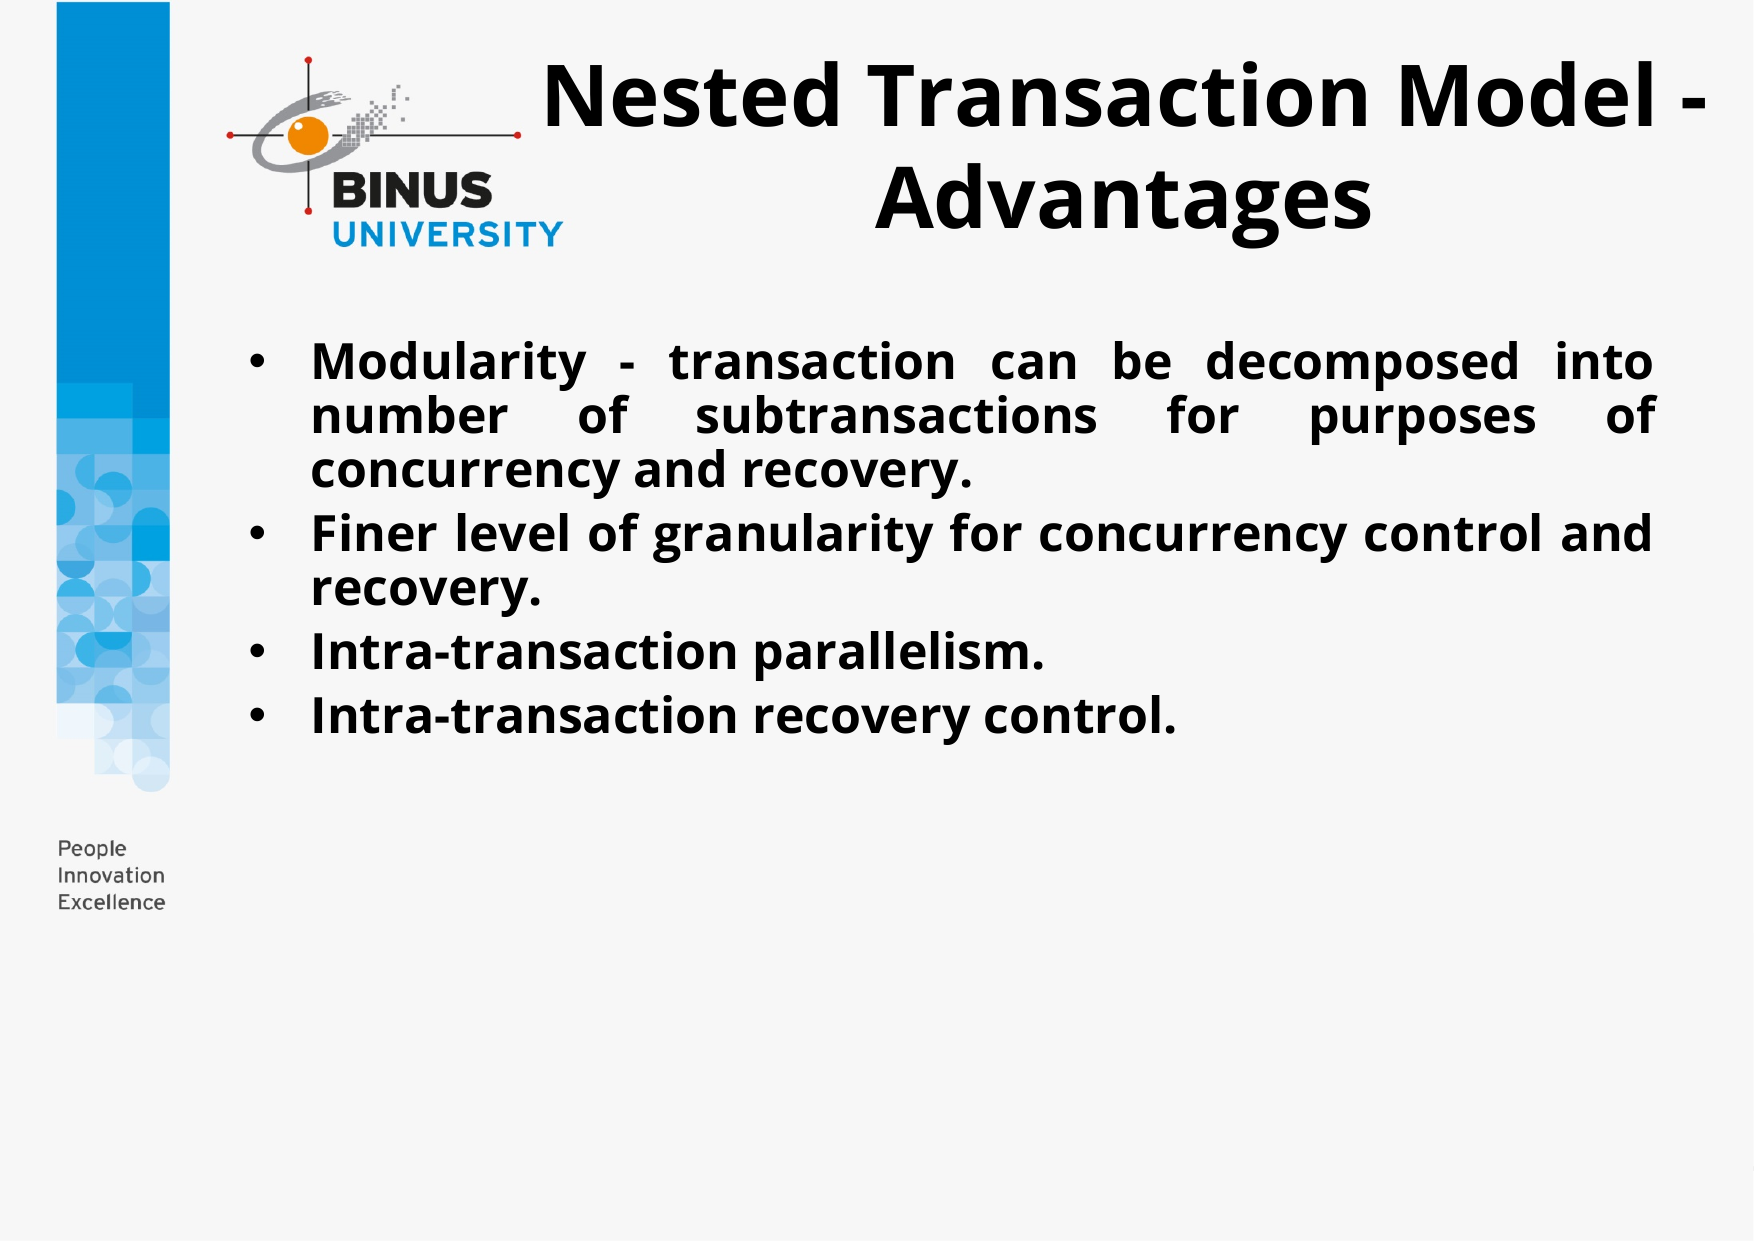

# Nested Transaction Model - Advantages
Modularity - transaction can be decomposed into number of subtransactions for purposes of concurrency and recovery.
Finer level of granularity for concurrency control and recovery.
Intra-transaction parallelism.
Intra-transaction recovery control.